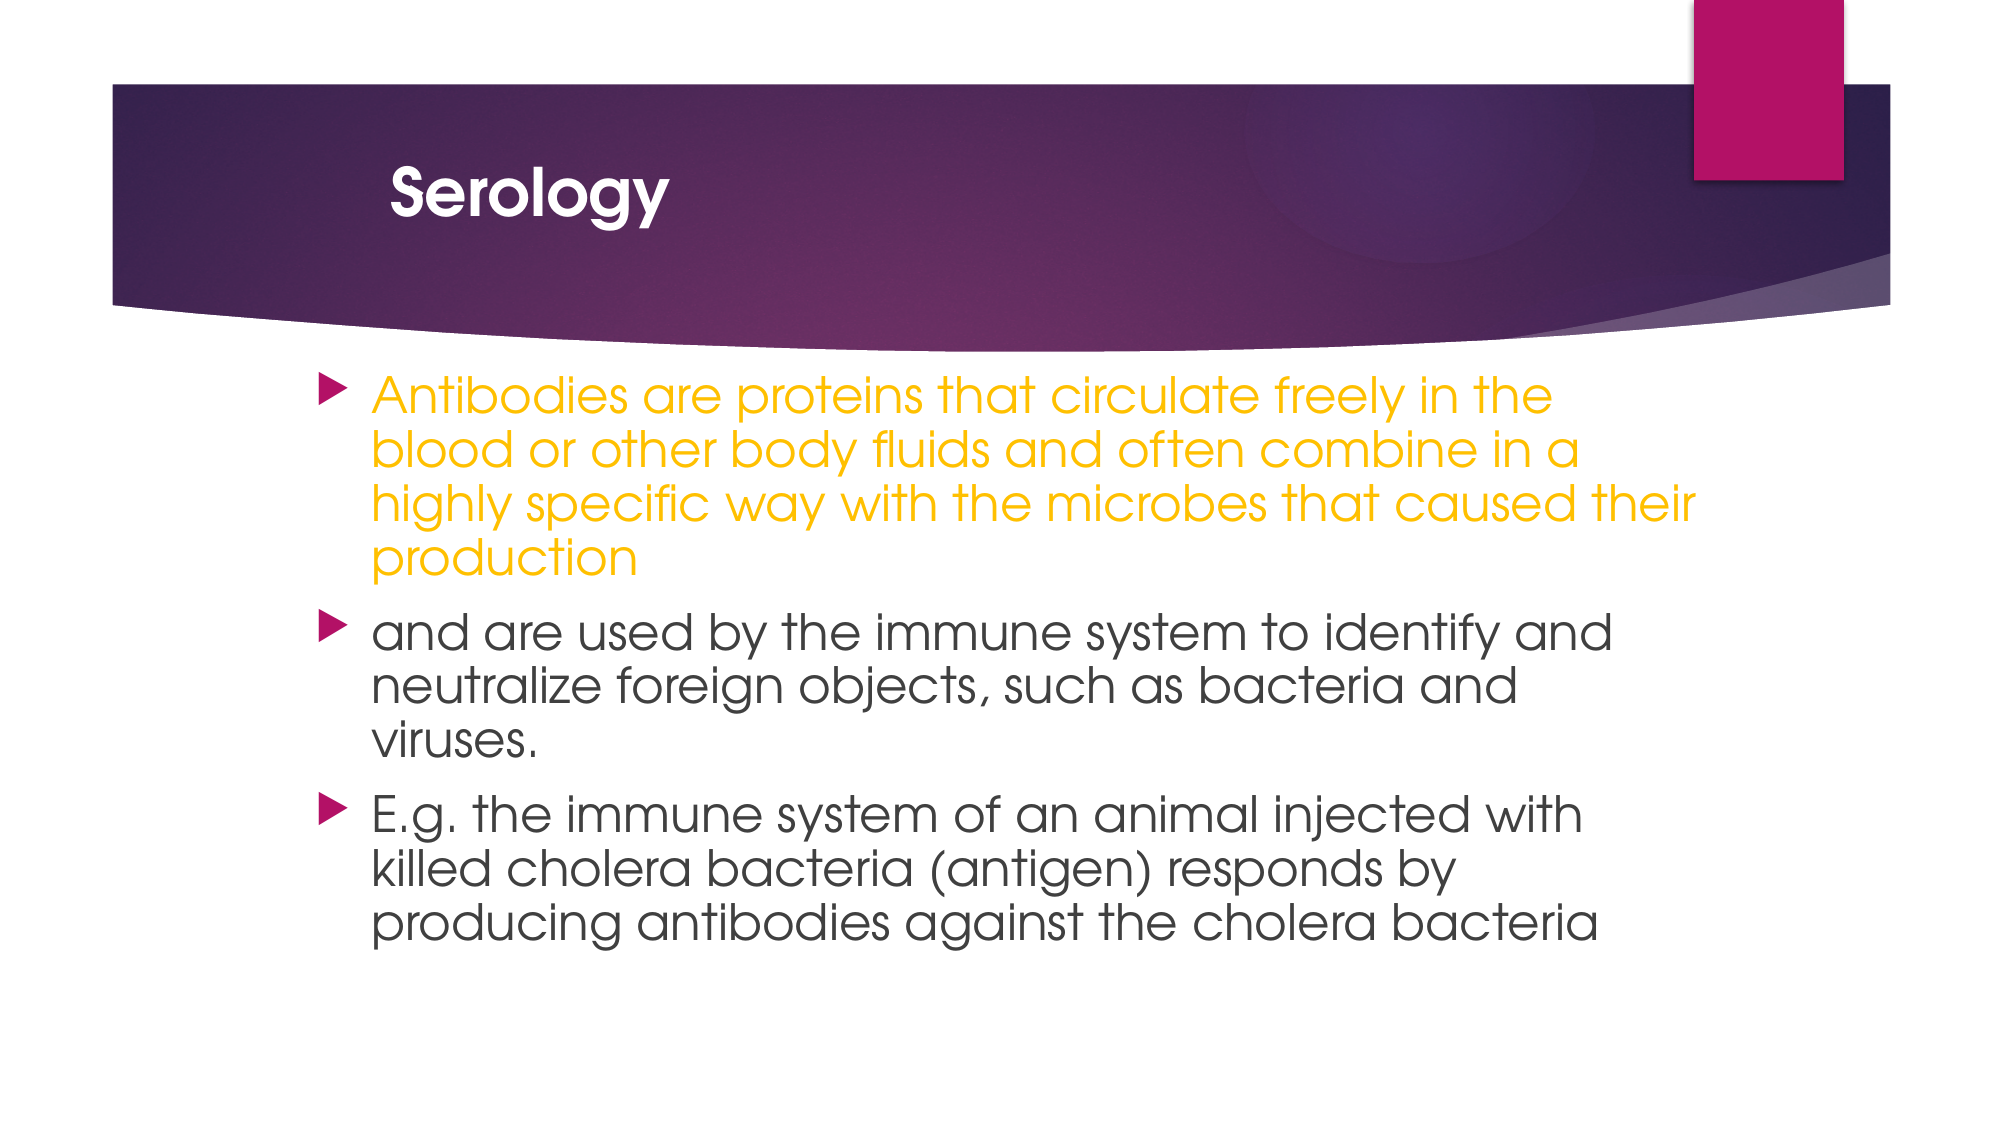

Serology
# `
Antibodies are proteins that circulate freely in the blood or other body fluids and often combine in a highly specific way with the microbes that caused their production
and are used by the immune system to identify and neutralize foreign objects, such as bacteria and viruses.
E.g. the immune system of an animal injected with killed cholera bacteria (antigen) responds by producing antibodies against the cholera bacteria